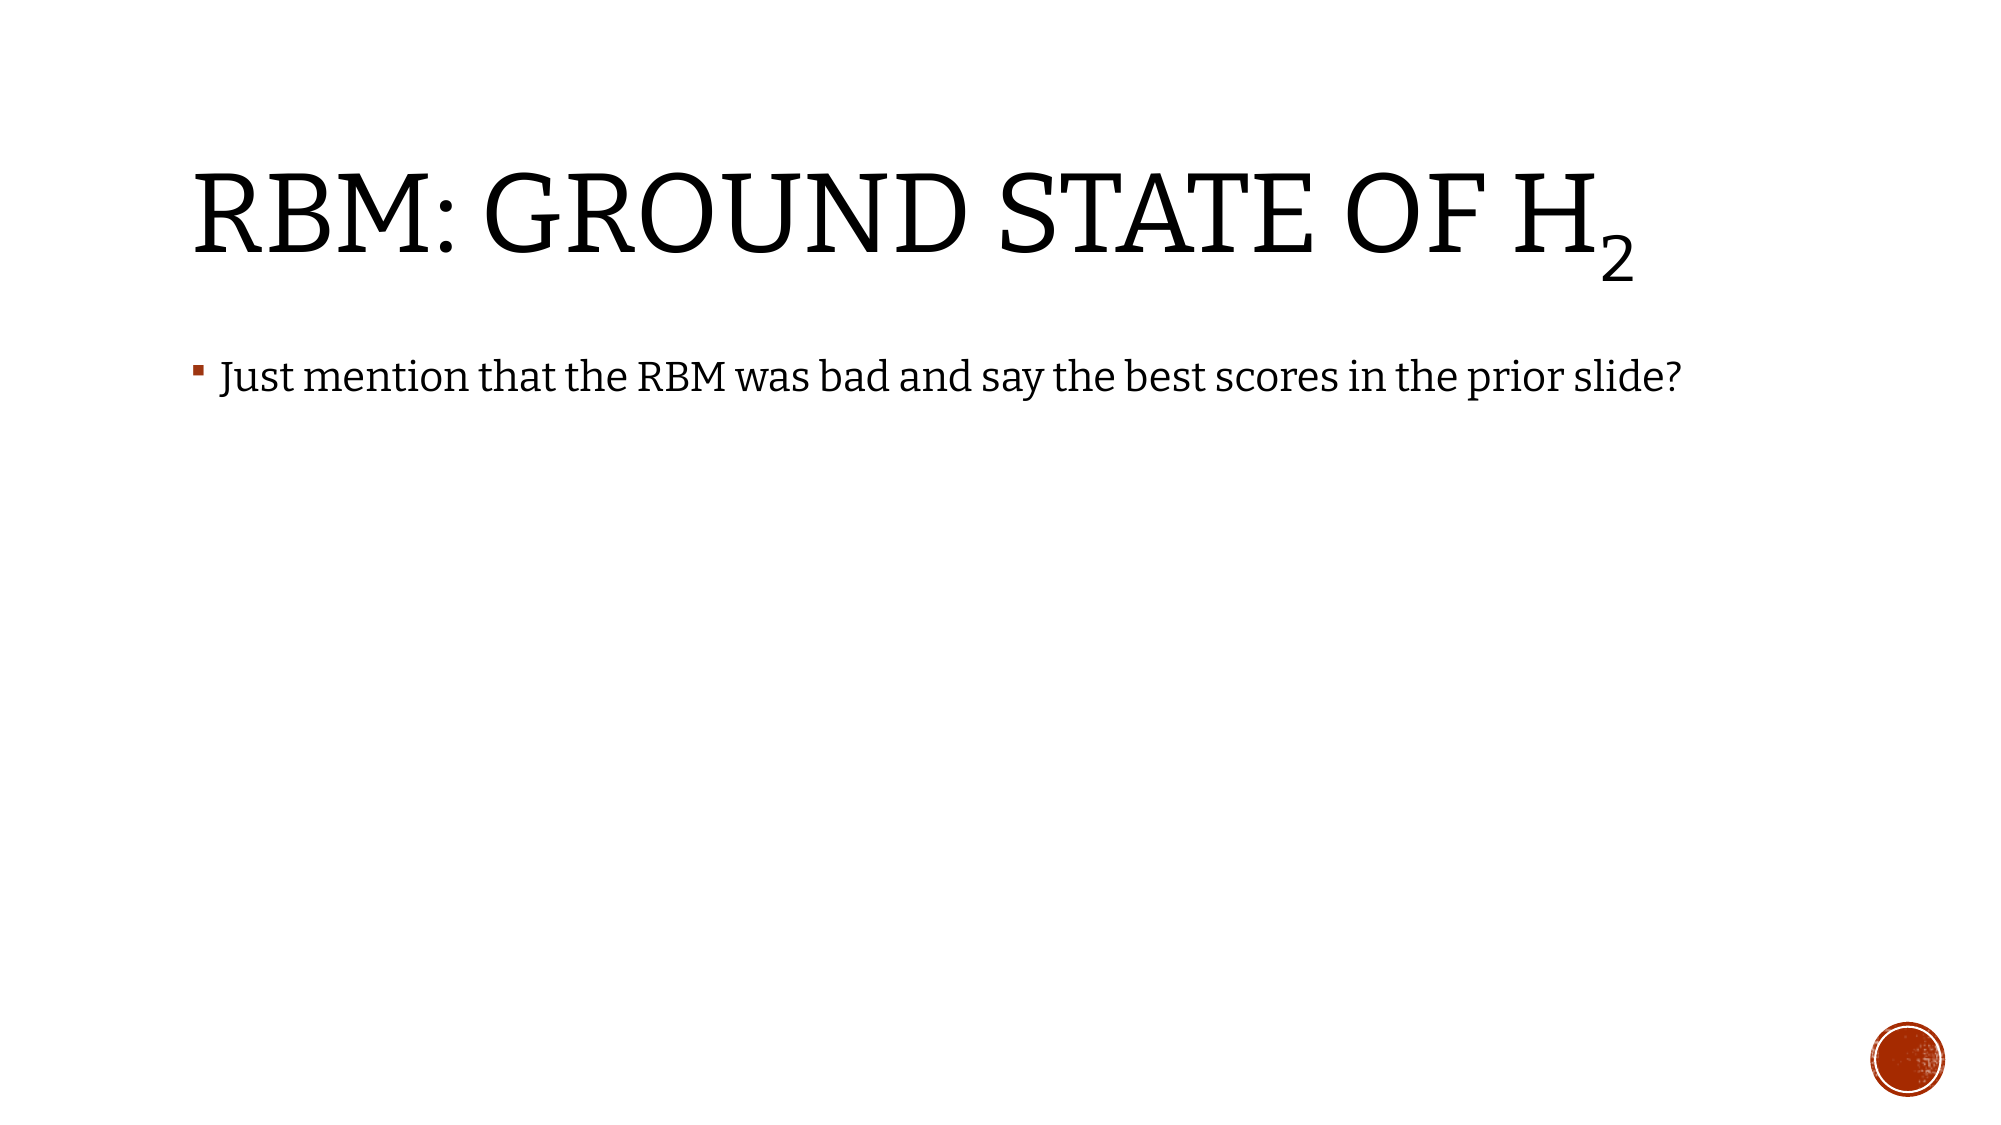

# RBM: Ground state of H2
Just mention that the RBM was bad and say the best scores in the prior slide?